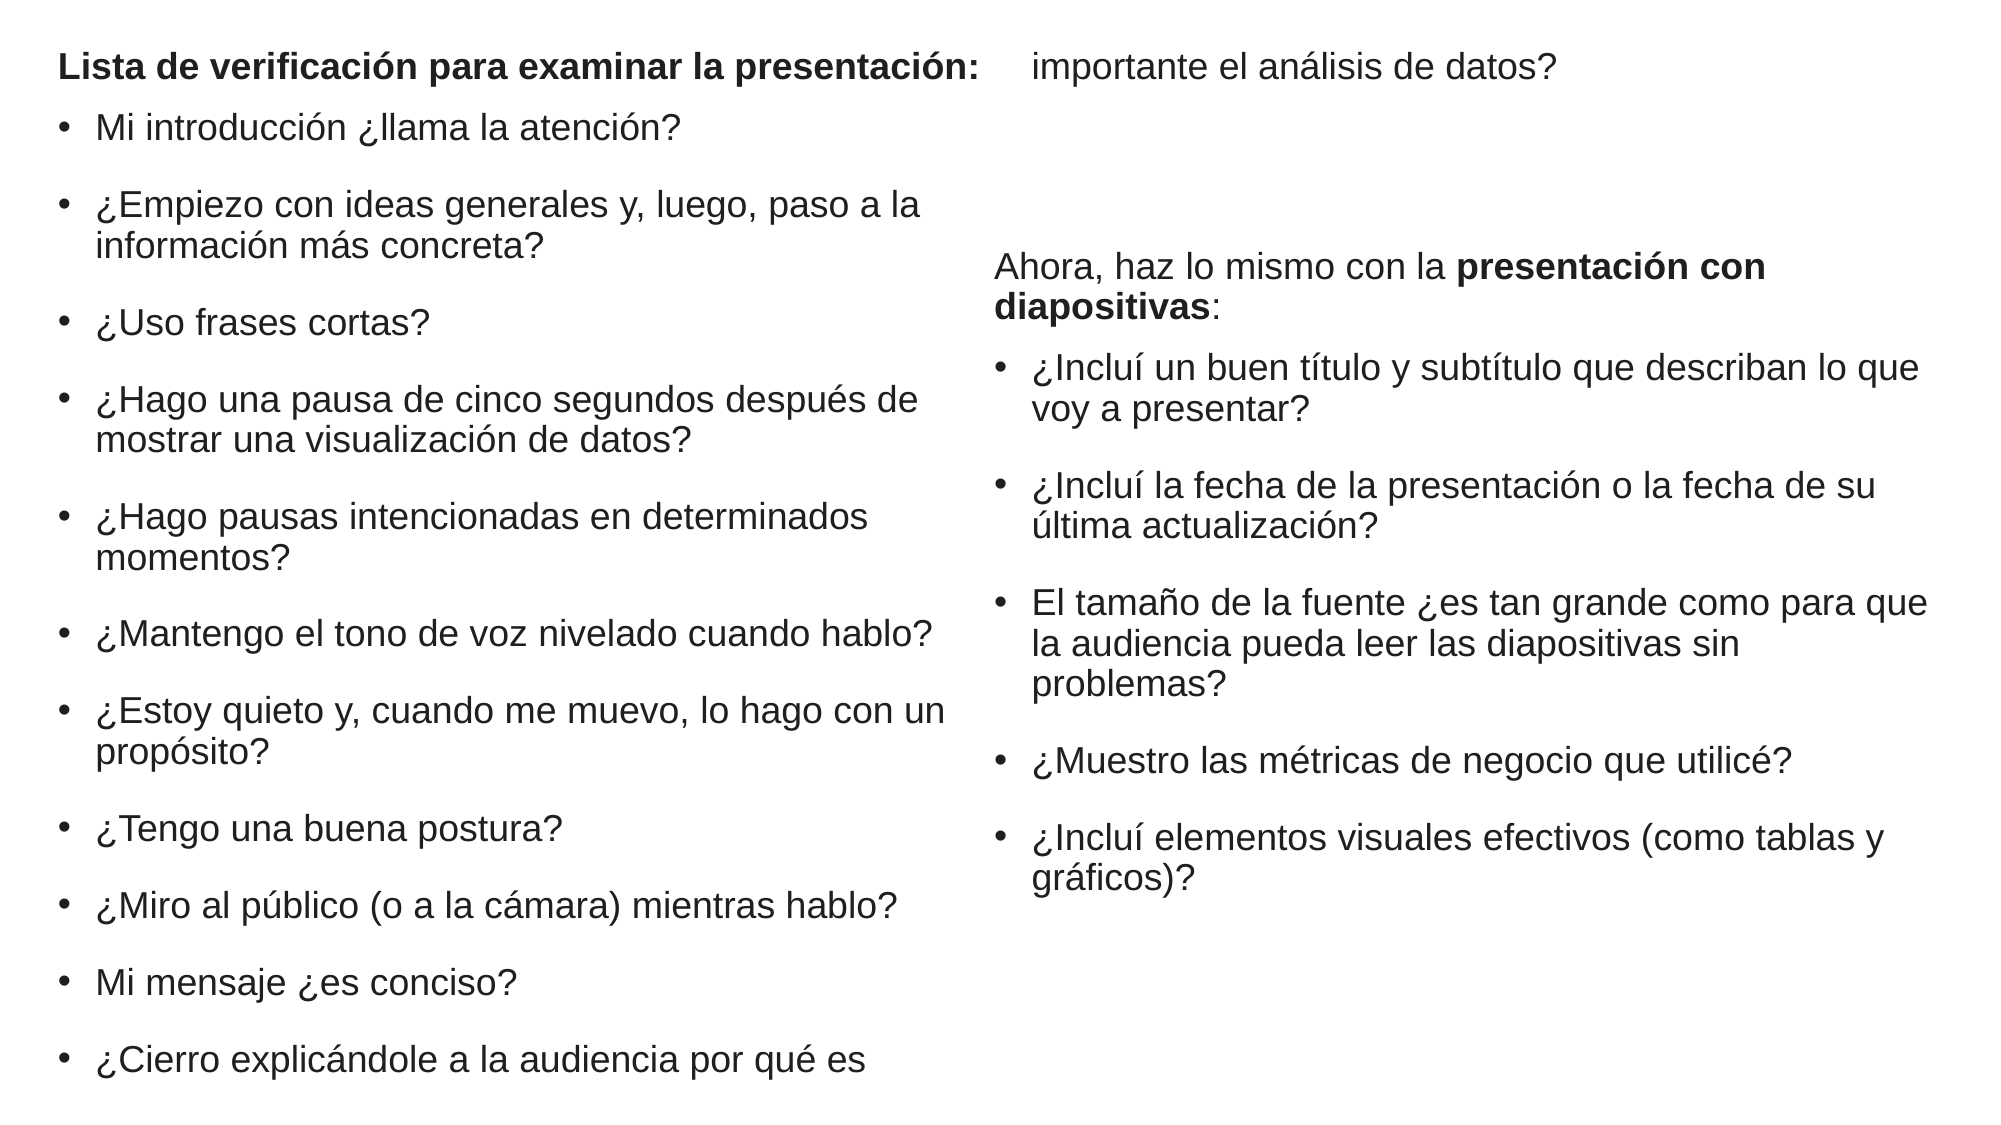

Lista de verificación para examinar la presentación:
Mi introducción ¿llama la atención?
¿Empiezo con ideas generales y, luego, paso a la información más concreta?
¿Uso frases cortas?
¿Hago una pausa de cinco segundos después de mostrar una visualización de datos?
¿Hago pausas intencionadas en determinados momentos?
¿Mantengo el tono de voz nivelado cuando hablo?
¿Estoy quieto y, cuando me muevo, lo hago con un propósito?
¿Tengo una buena postura?
¿Miro al público (o a la cámara) mientras hablo?
Mi mensaje ¿es conciso?
¿Cierro explicándole a la audiencia por qué es importante el análisis de datos?

Ahora, haz lo mismo con la presentación con diapositivas:
¿Incluí un buen título y subtítulo que describan lo que voy a presentar?
¿Incluí la fecha de la presentación o la fecha de su última actualización?
El tamaño de la fuente ¿es tan grande como para que la audiencia pueda leer las diapositivas sin problemas?
¿Muestro las métricas de negocio que utilicé?
¿Incluí elementos visuales efectivos (como tablas y gráficos)?